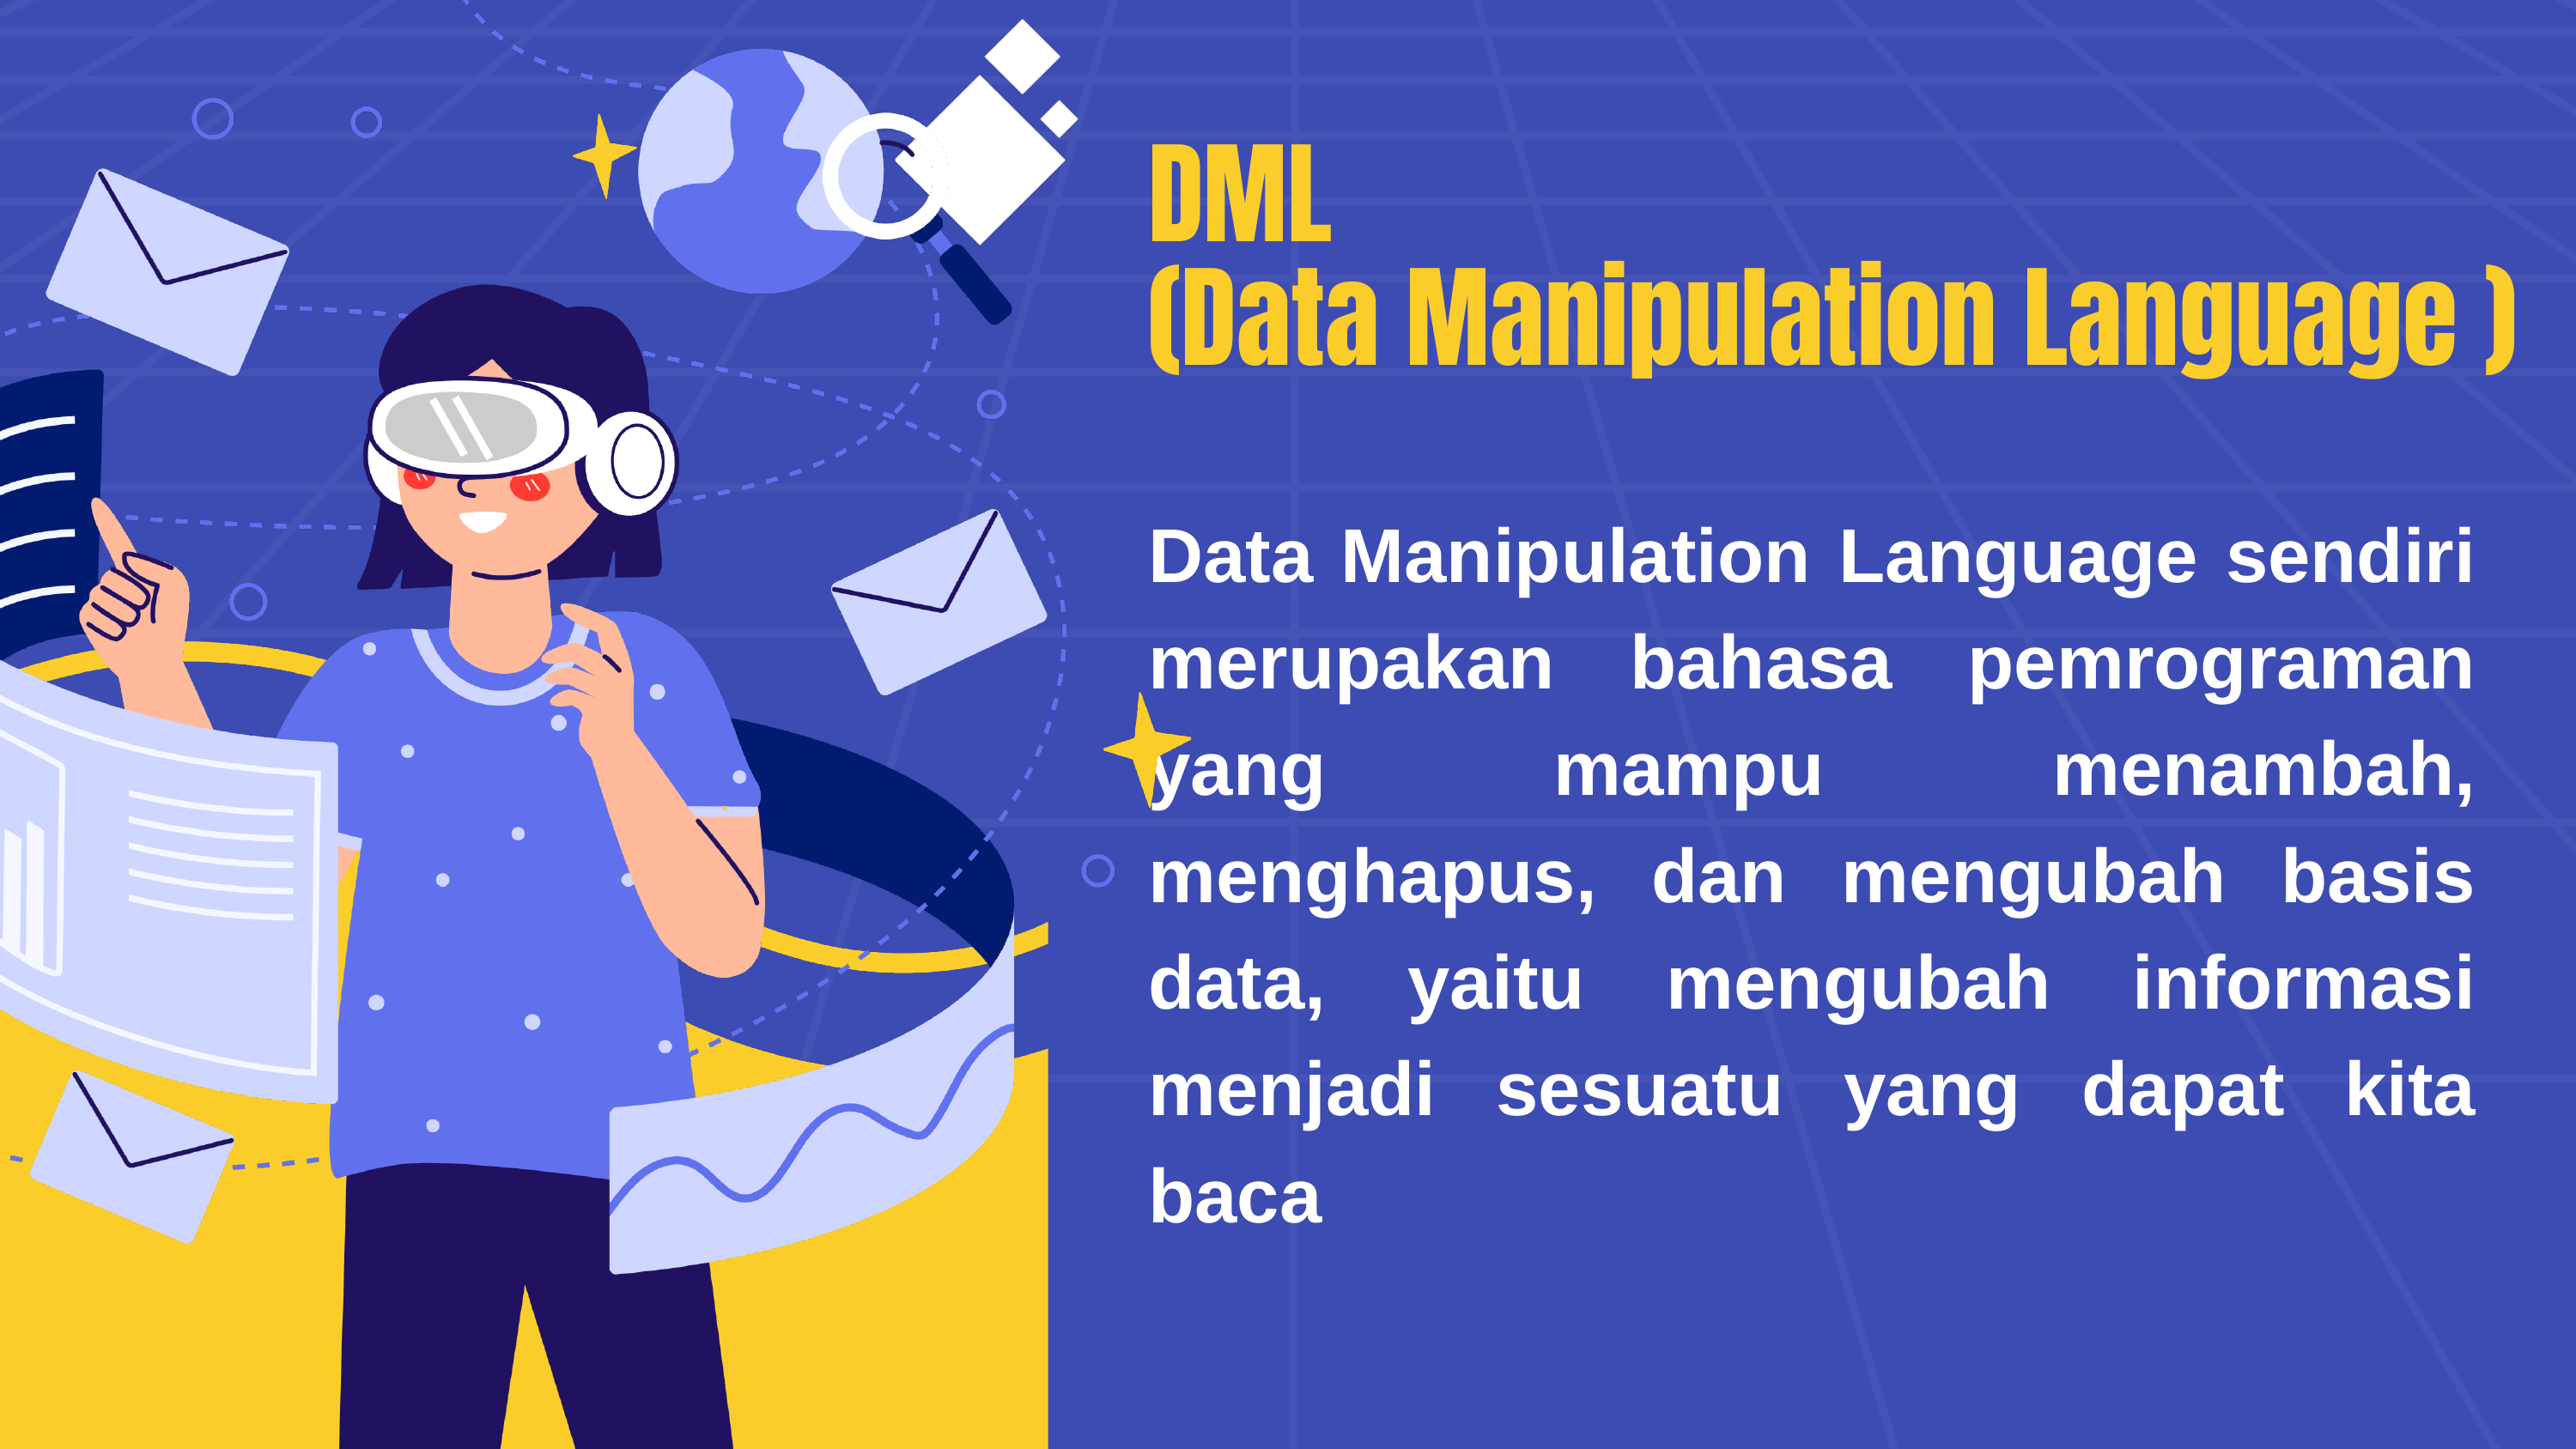

DML
(Data Manipulation Language )

Data Manipulation Language sendiri merupakan bahasa pemrograman yang mampu menambah, menghapus, dan mengubah basis data, yaitu mengubah informasi menjadi sesuatu yang dapat kita baca